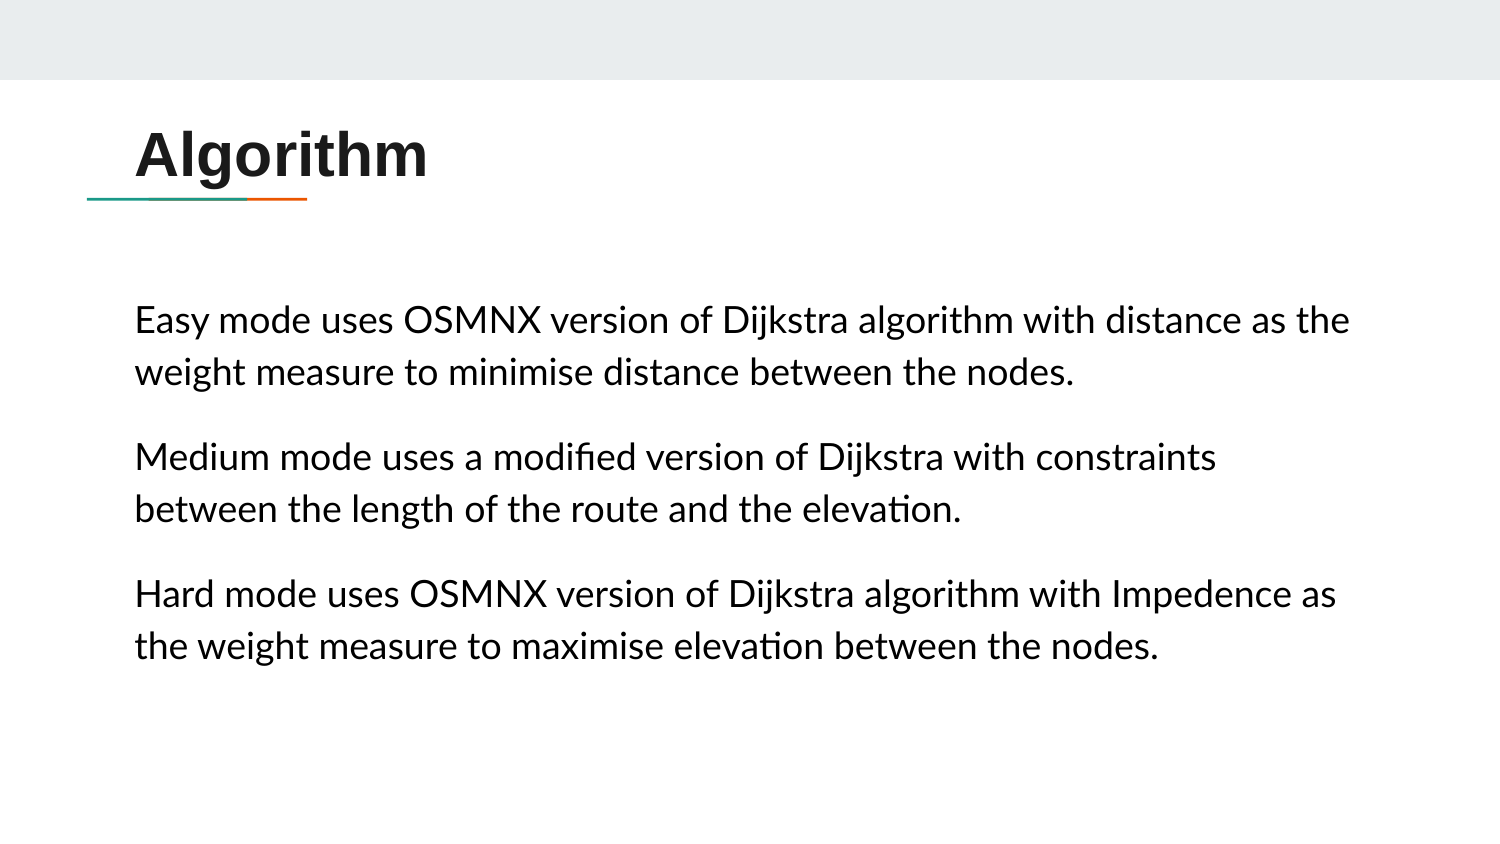

# Algorithm
Easy mode uses OSMNX version of Dijkstra algorithm with distance as the weight measure to minimise distance between the nodes.
Medium mode uses a modified version of Dijkstra with constraints between the length of the route and the elevation.
Hard mode uses OSMNX version of Dijkstra algorithm with Impedence as the weight measure to maximise elevation between the nodes.